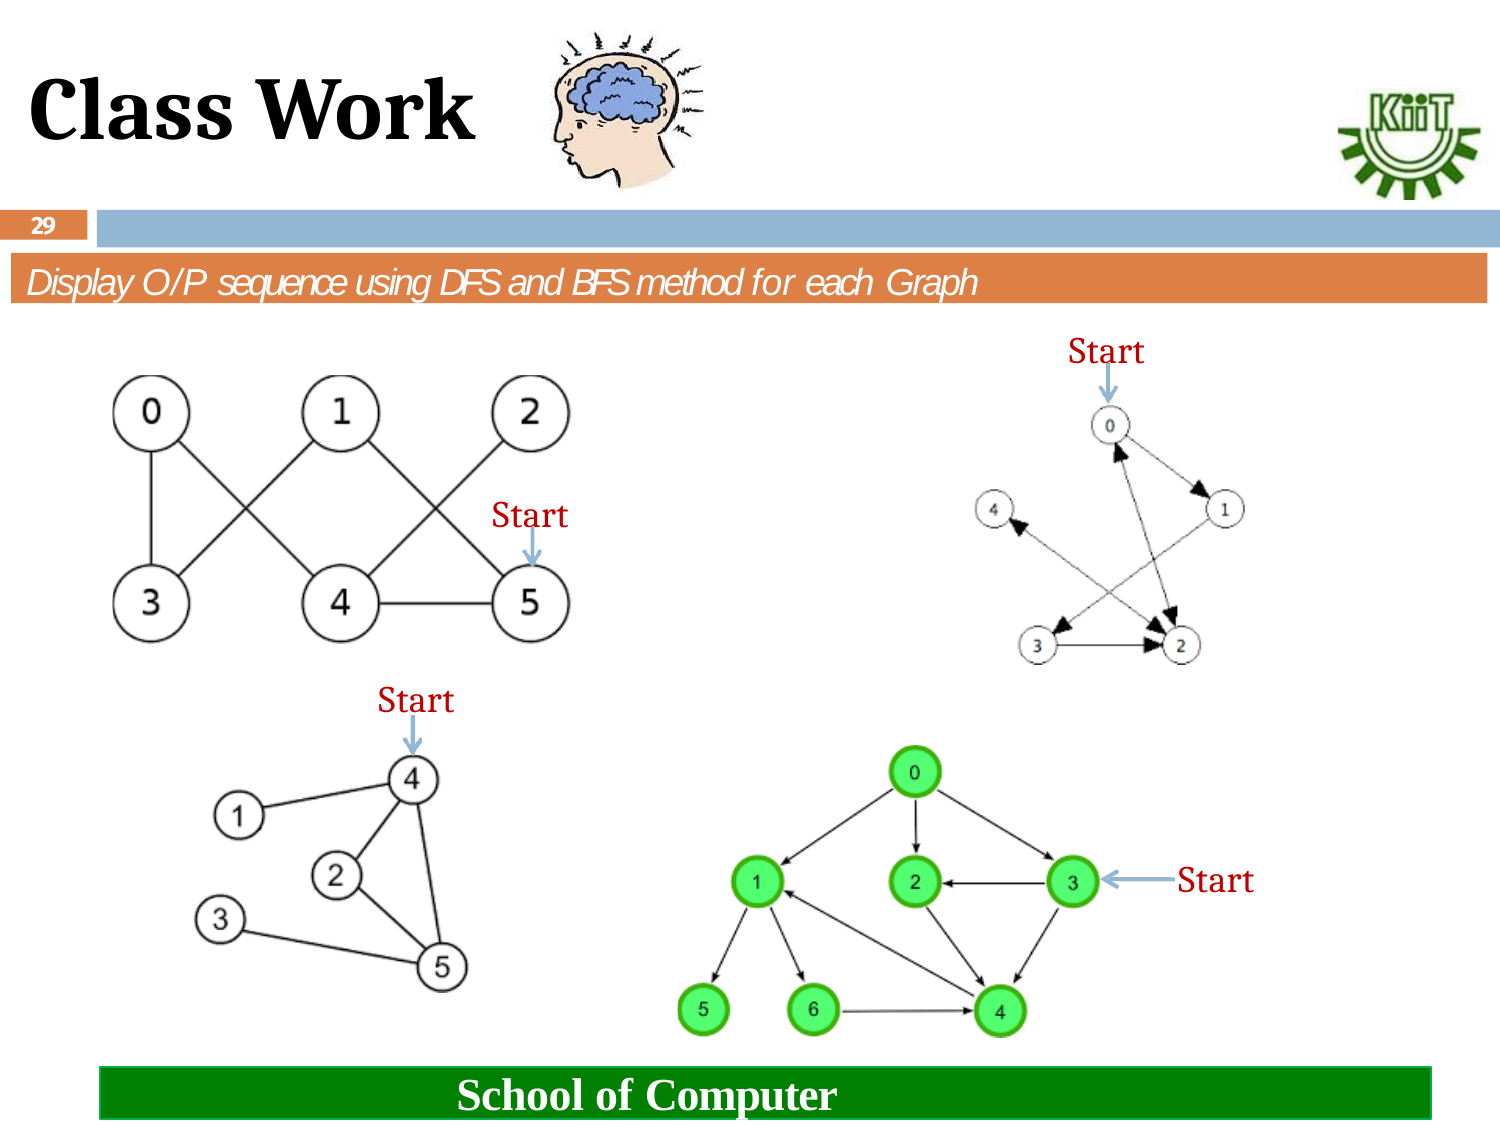

# Class Work

29

Display O/P sequence using DFS and BFS method for each Graph
Start

Start

Start

Start

School of Computer Engineering